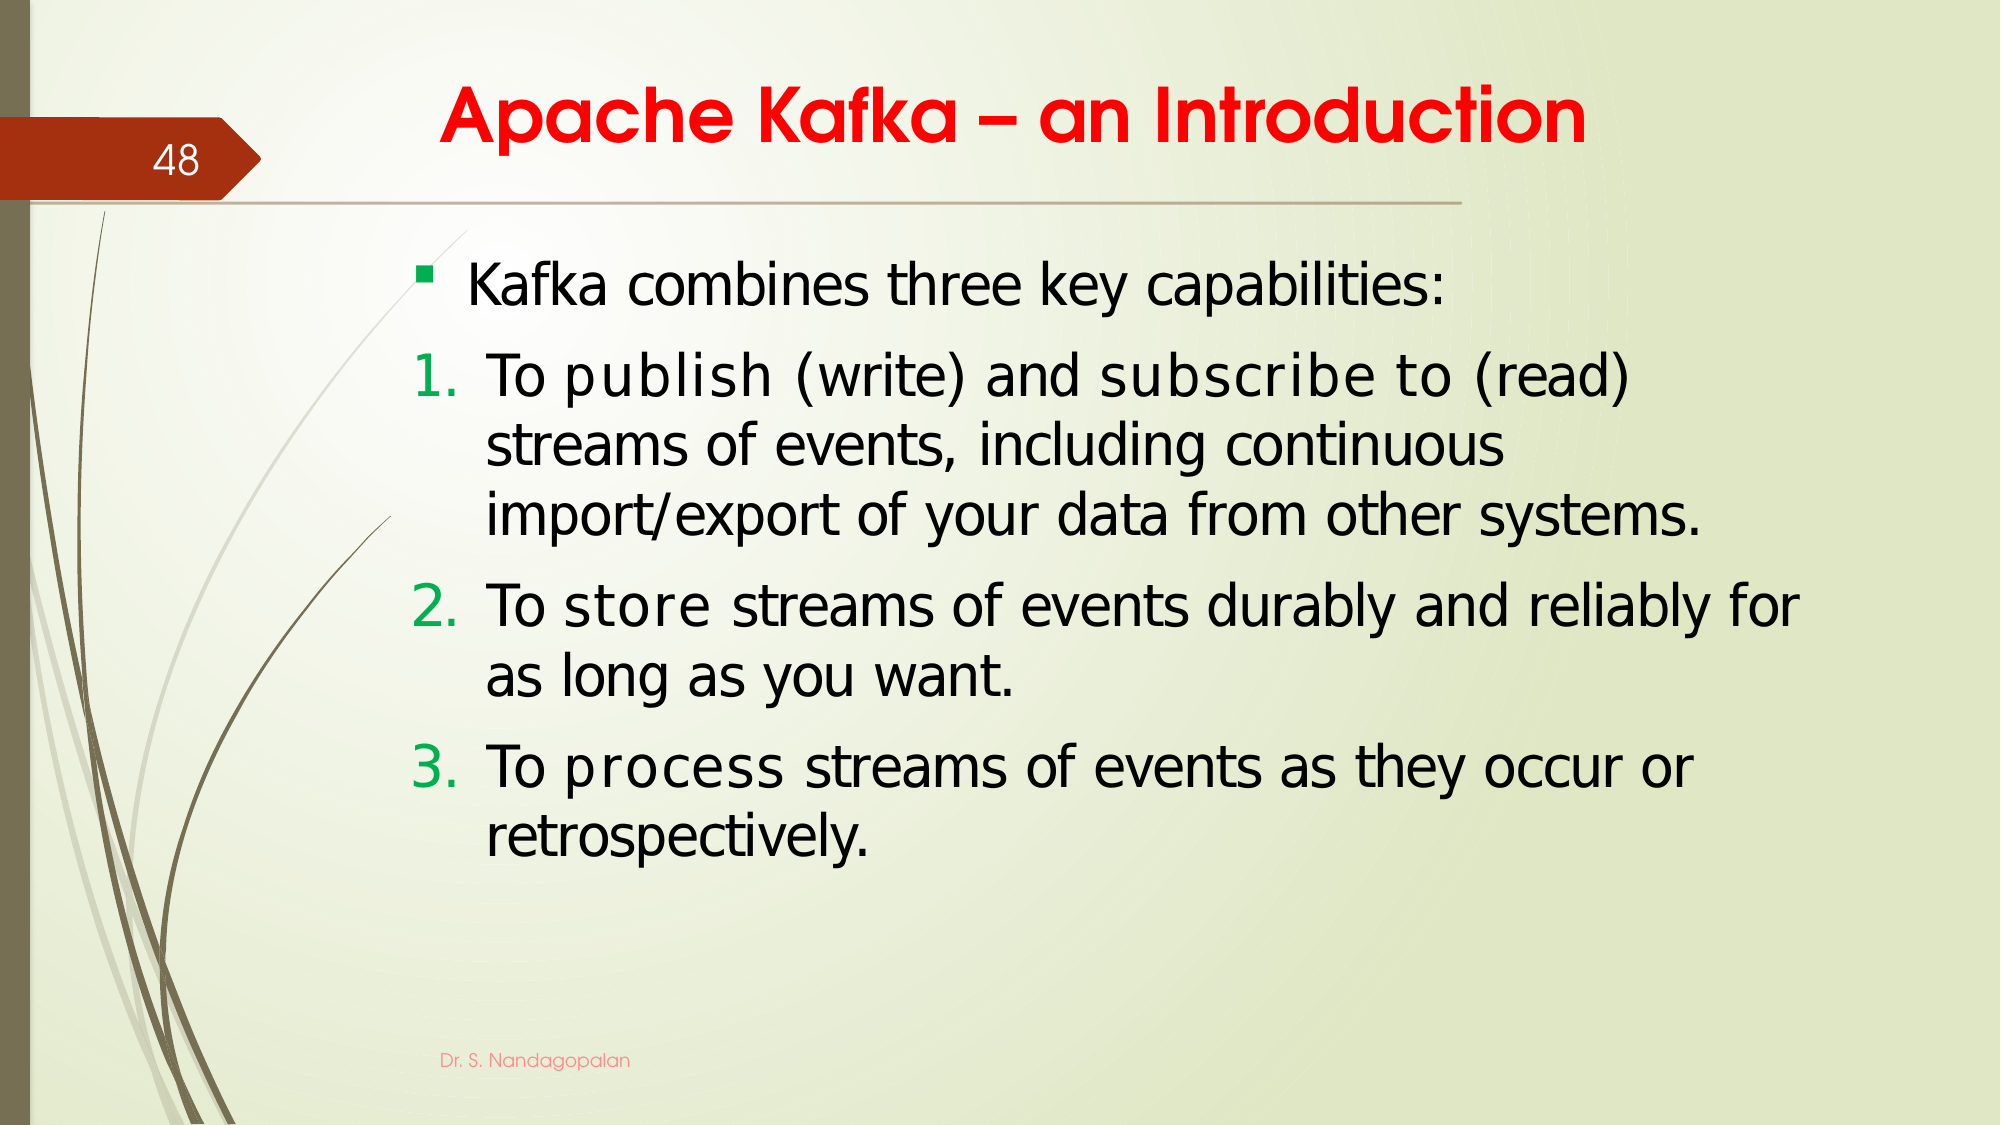

# Apache Kafka – an Introduction
48
Kafka combines three key capabilities:
To publish (write) and subscribe to (read) streams of events, including continuous import/export of your data from other systems.
To store streams of events durably and reliably for as long as you want.
To process streams of events as they occur or retrospectively.

Dr. S. Nandagopalan